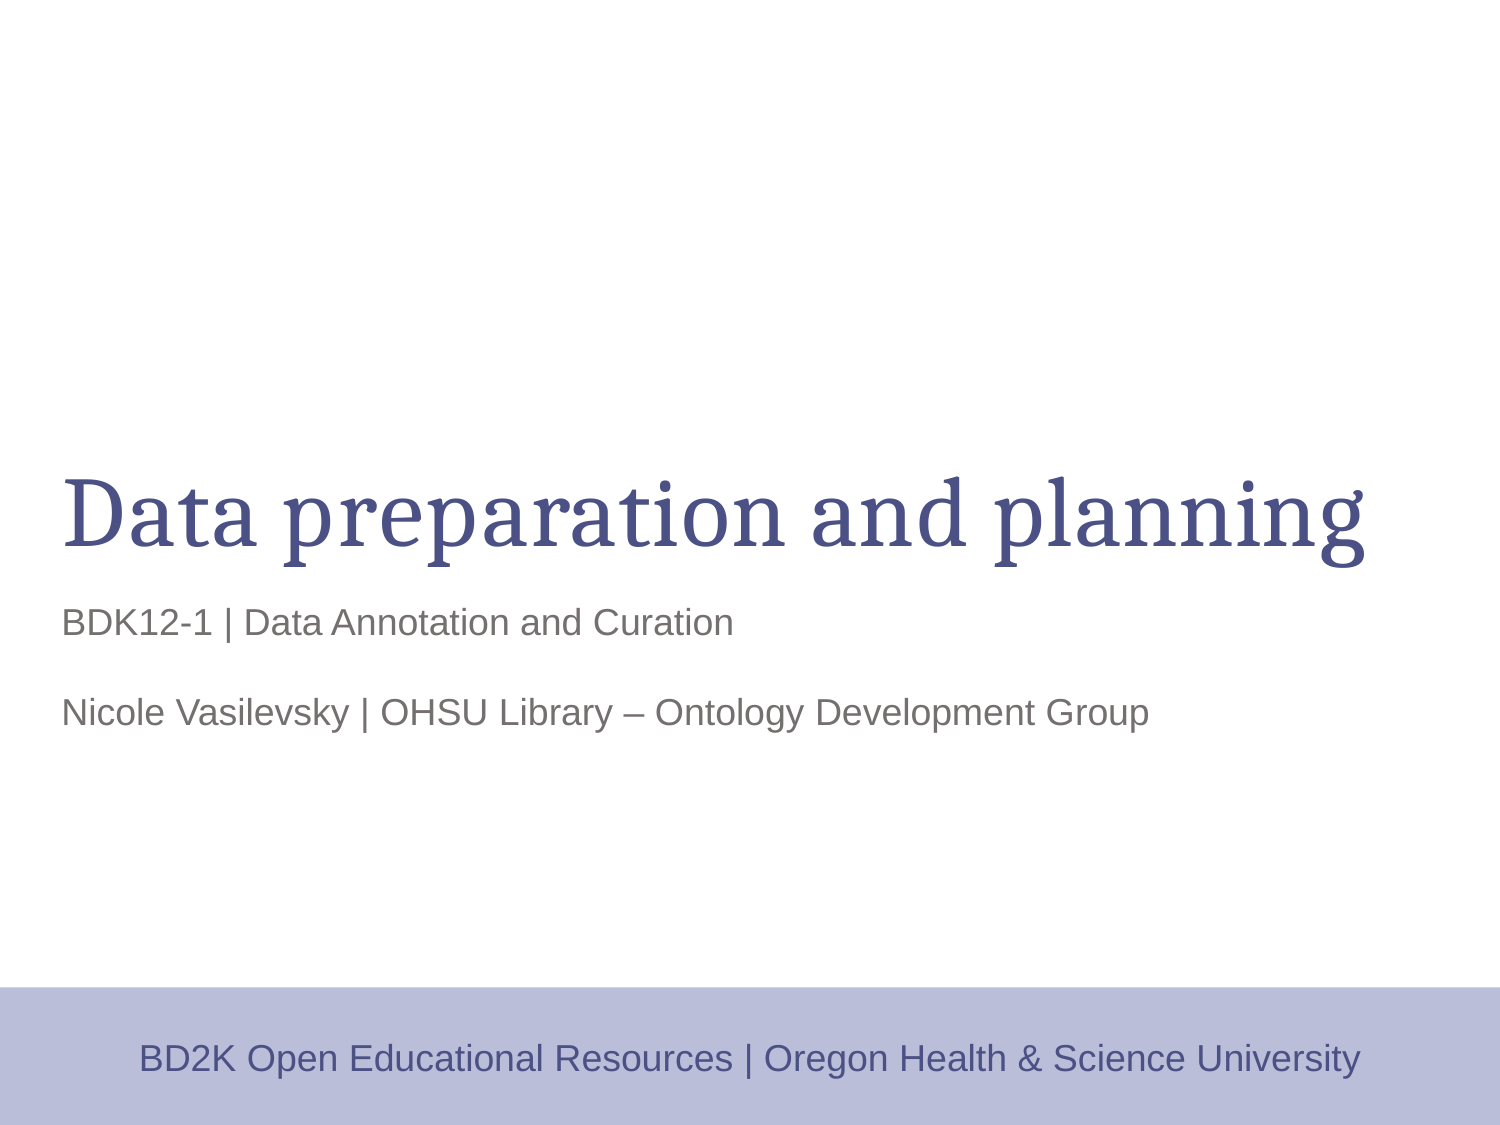

# Data preparation and planning
BDK12-1 | Data Annotation and Curation

Nicole Vasilevsky | OHSU Library – Ontology Development Group